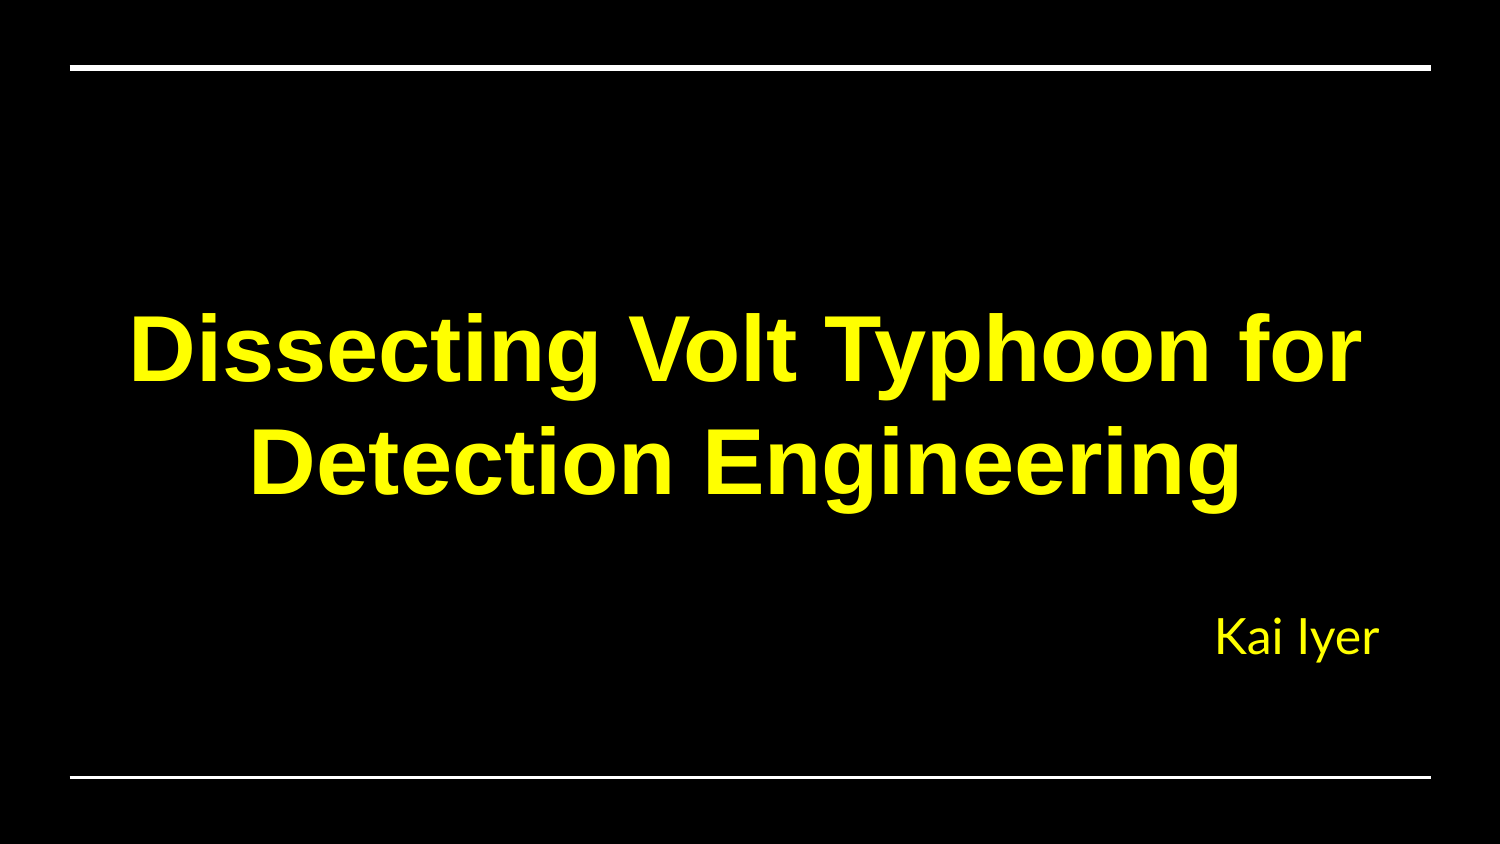

# Dissecting Volt Typhoon for Detection Engineering
Kai Iyer